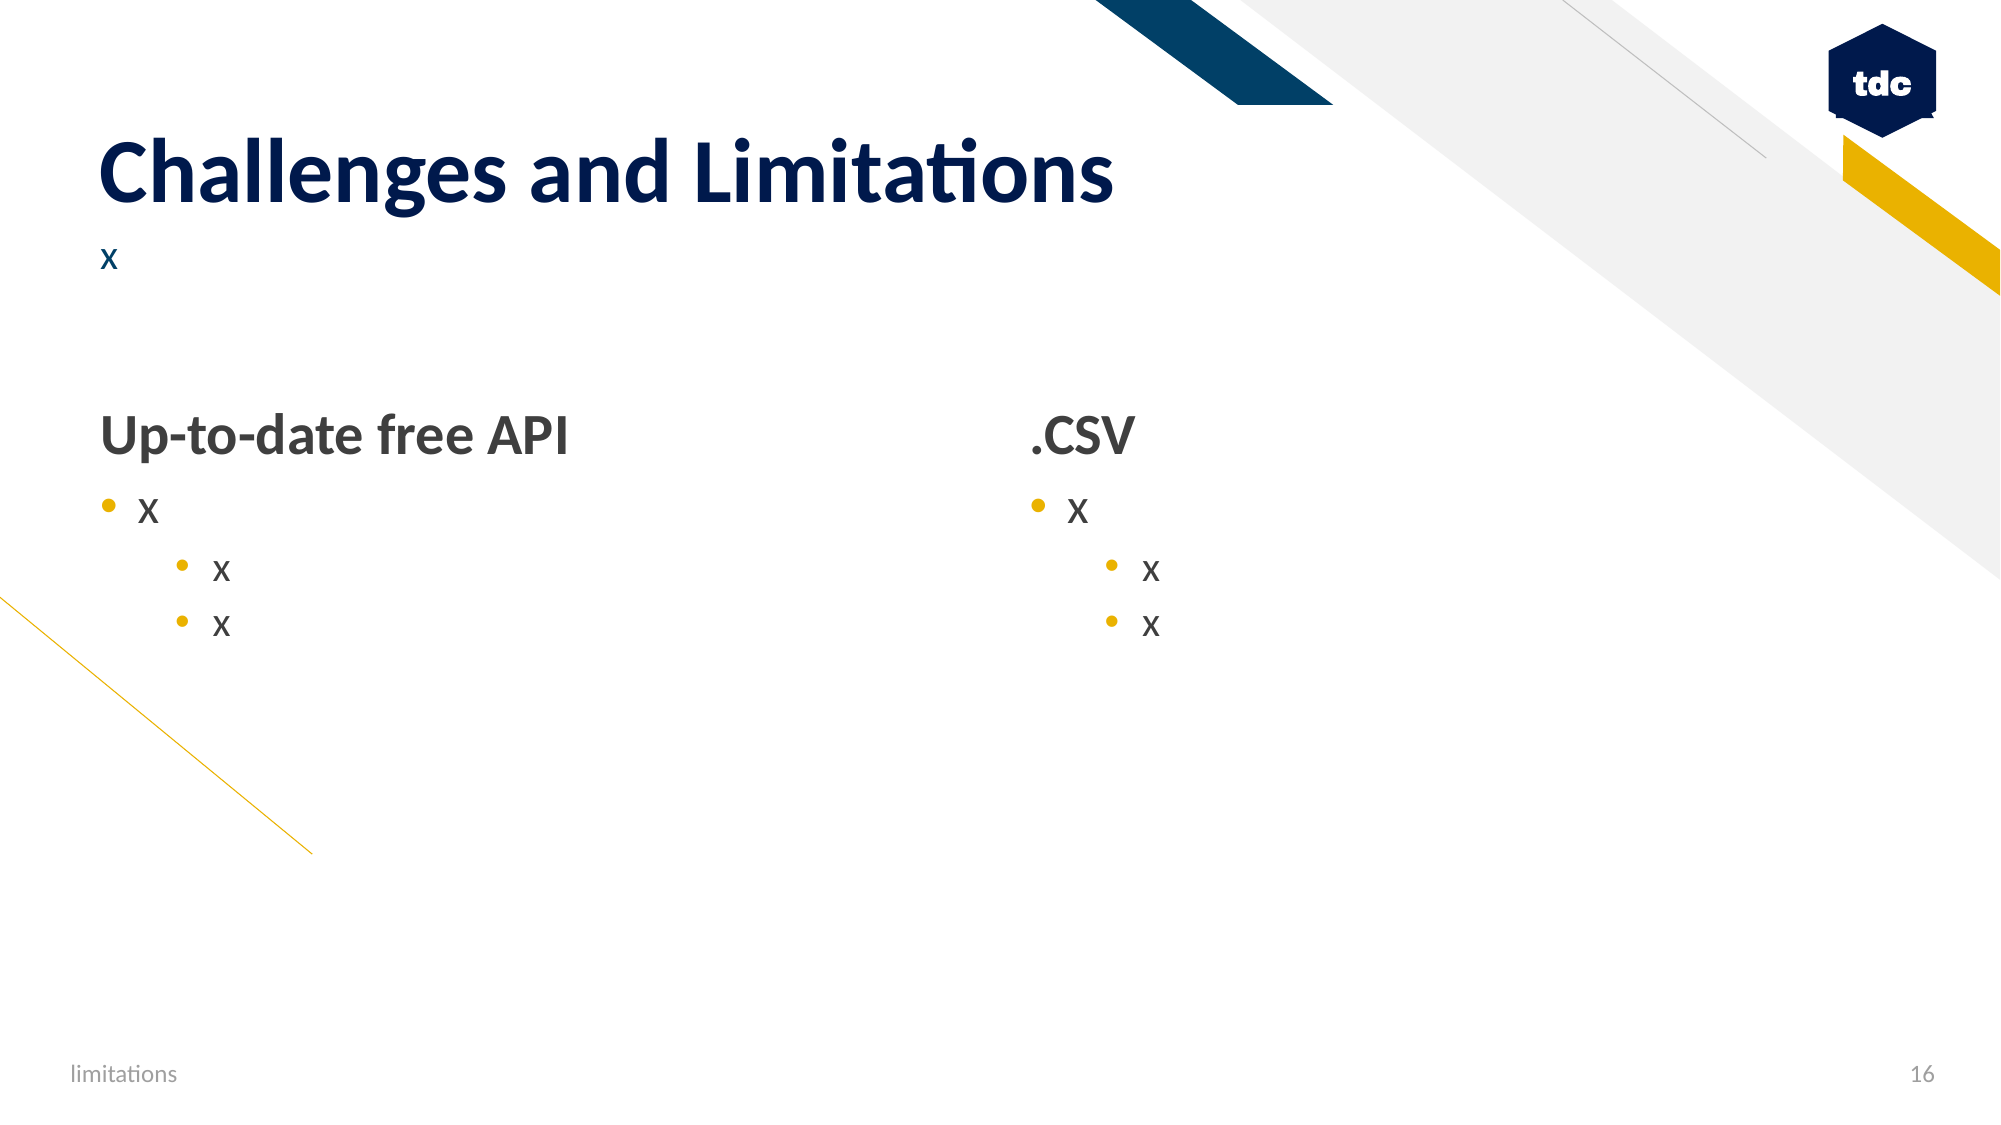

# Challenges and Limitations
tdc
x
Up-to-date free API
.CSV
x
x
x
x
x
x
limitations
16